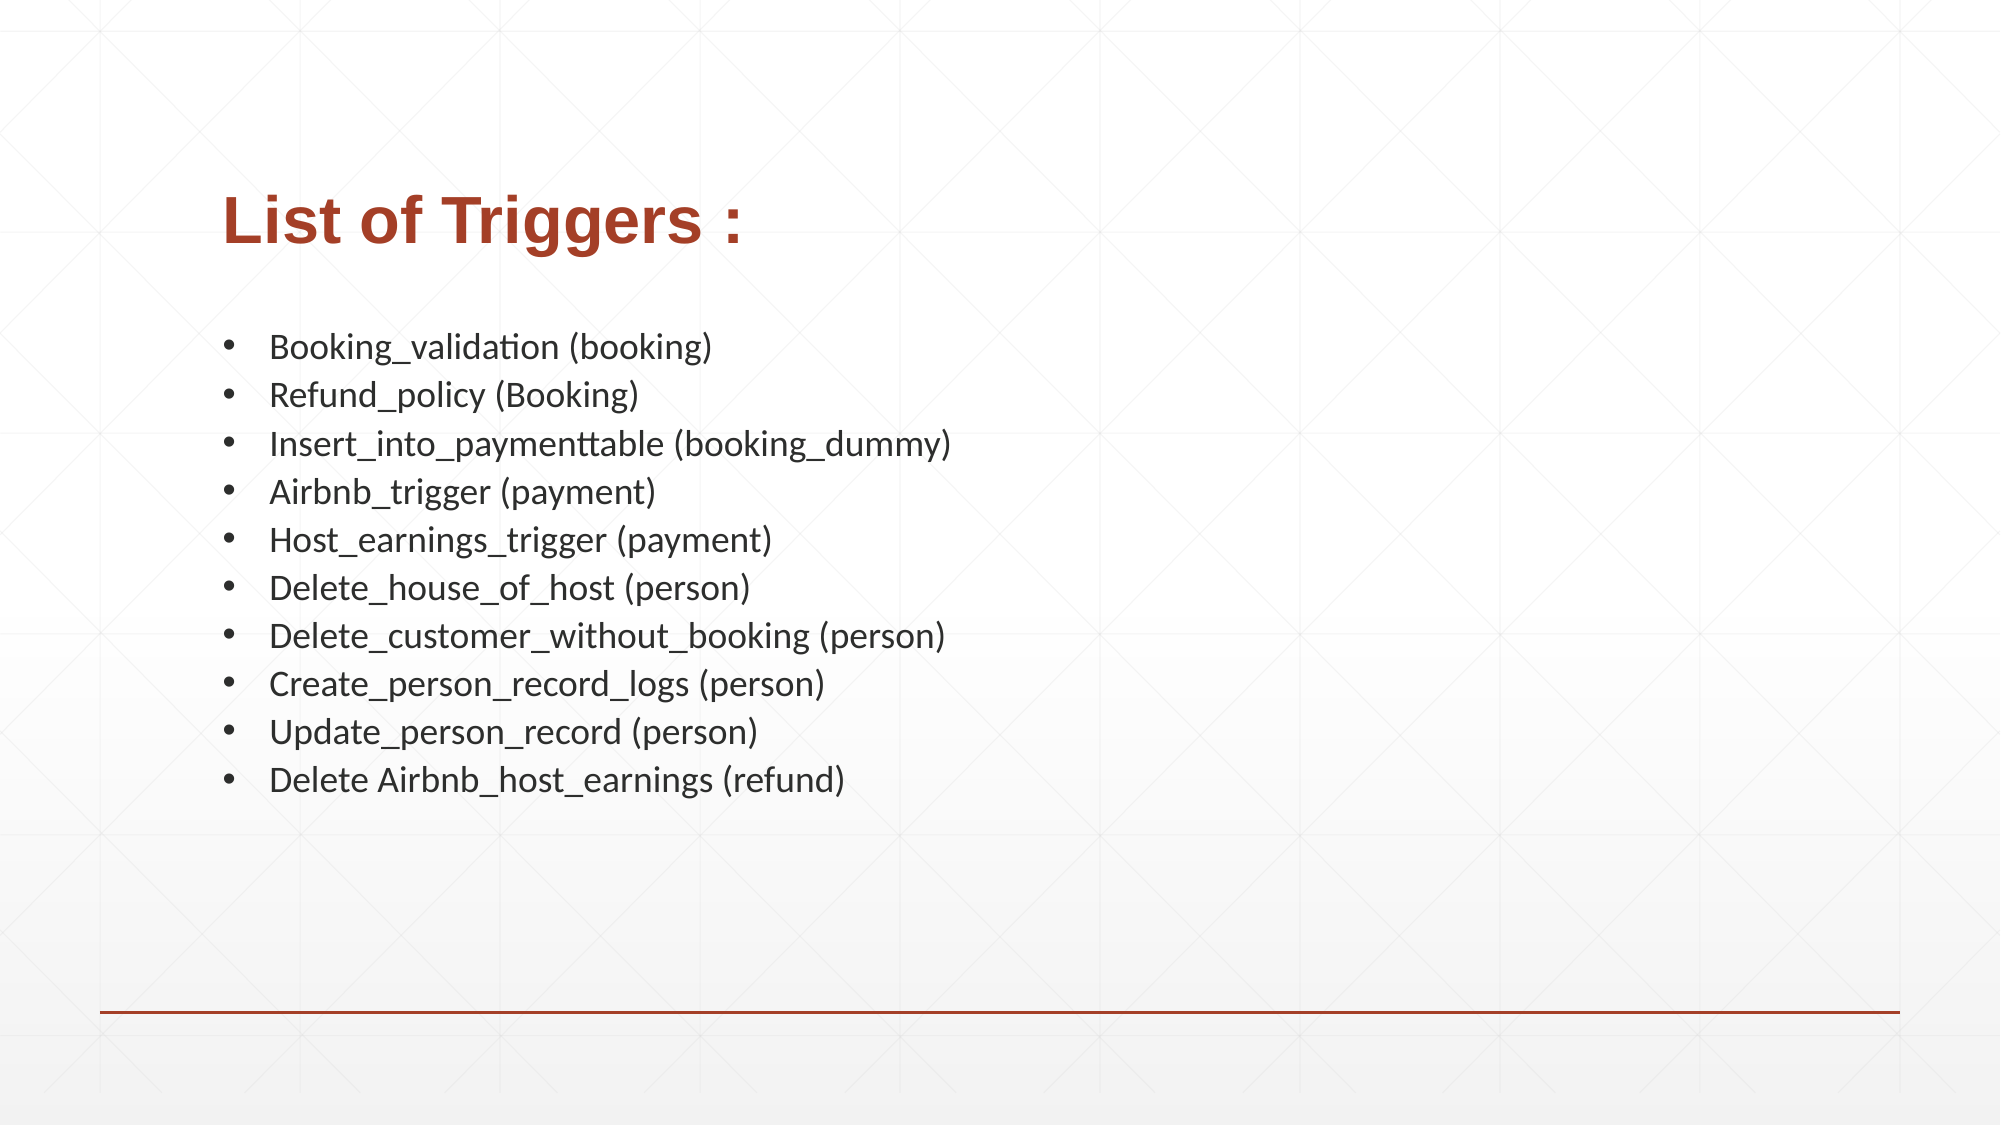

# List of Triggers :
Booking_validation (booking)
Refund_policy (Booking)
Insert_into_paymenttable (booking_dummy)
Airbnb_trigger (payment)
Host_earnings_trigger (payment)
Delete_house_of_host (person)
Delete_customer_without_booking (person)
Create_person_record_logs (person)
Update_person_record (person)
Delete Airbnb_host_earnings (refund)